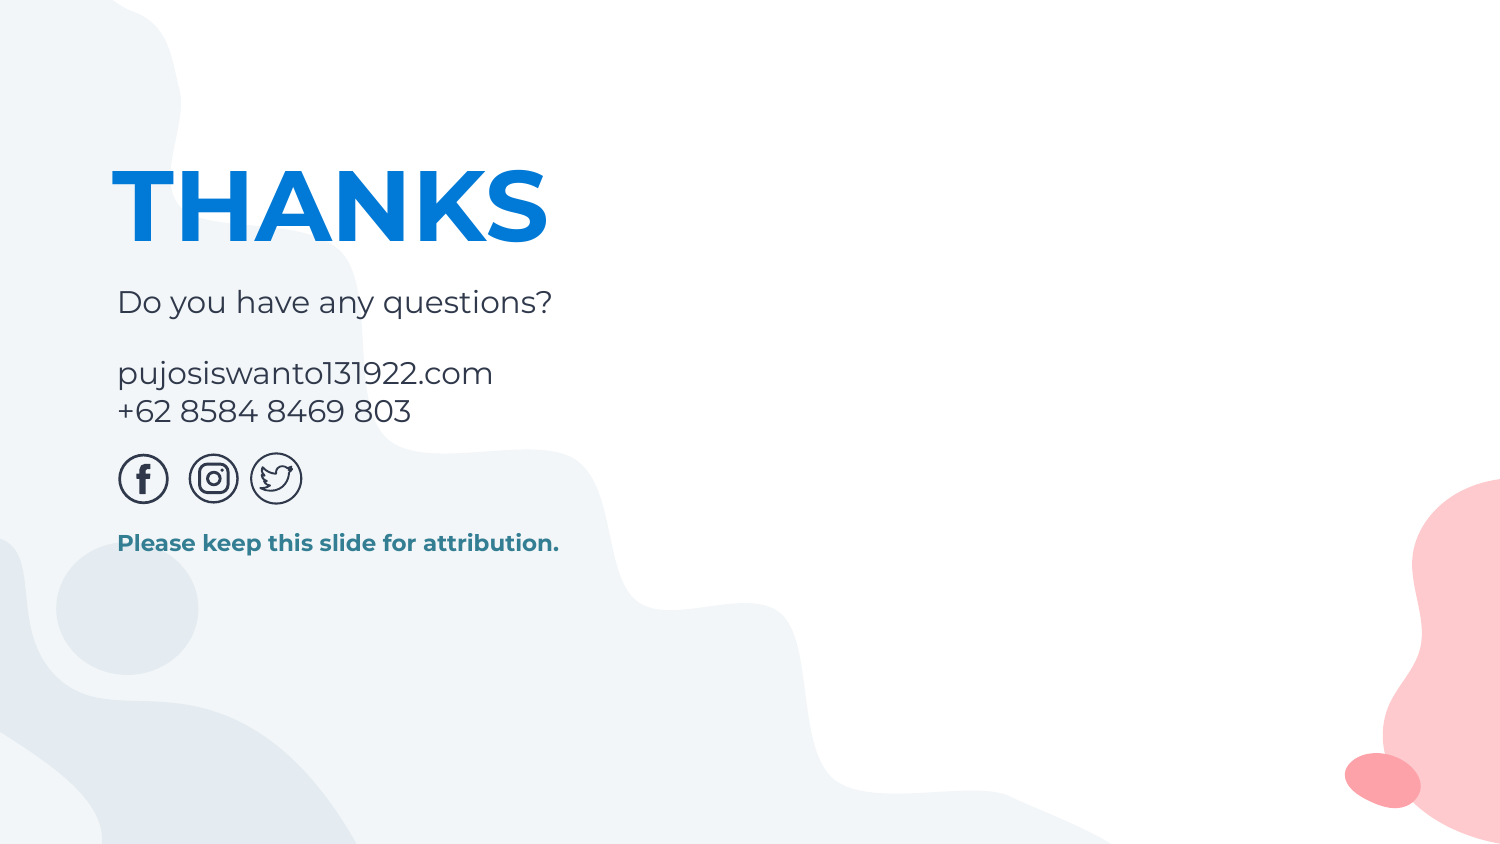

# THANKS
Do you have any questions?
pujosiswanto131922.com
+62 8584 8469 803

Please keep this slide for attribution.